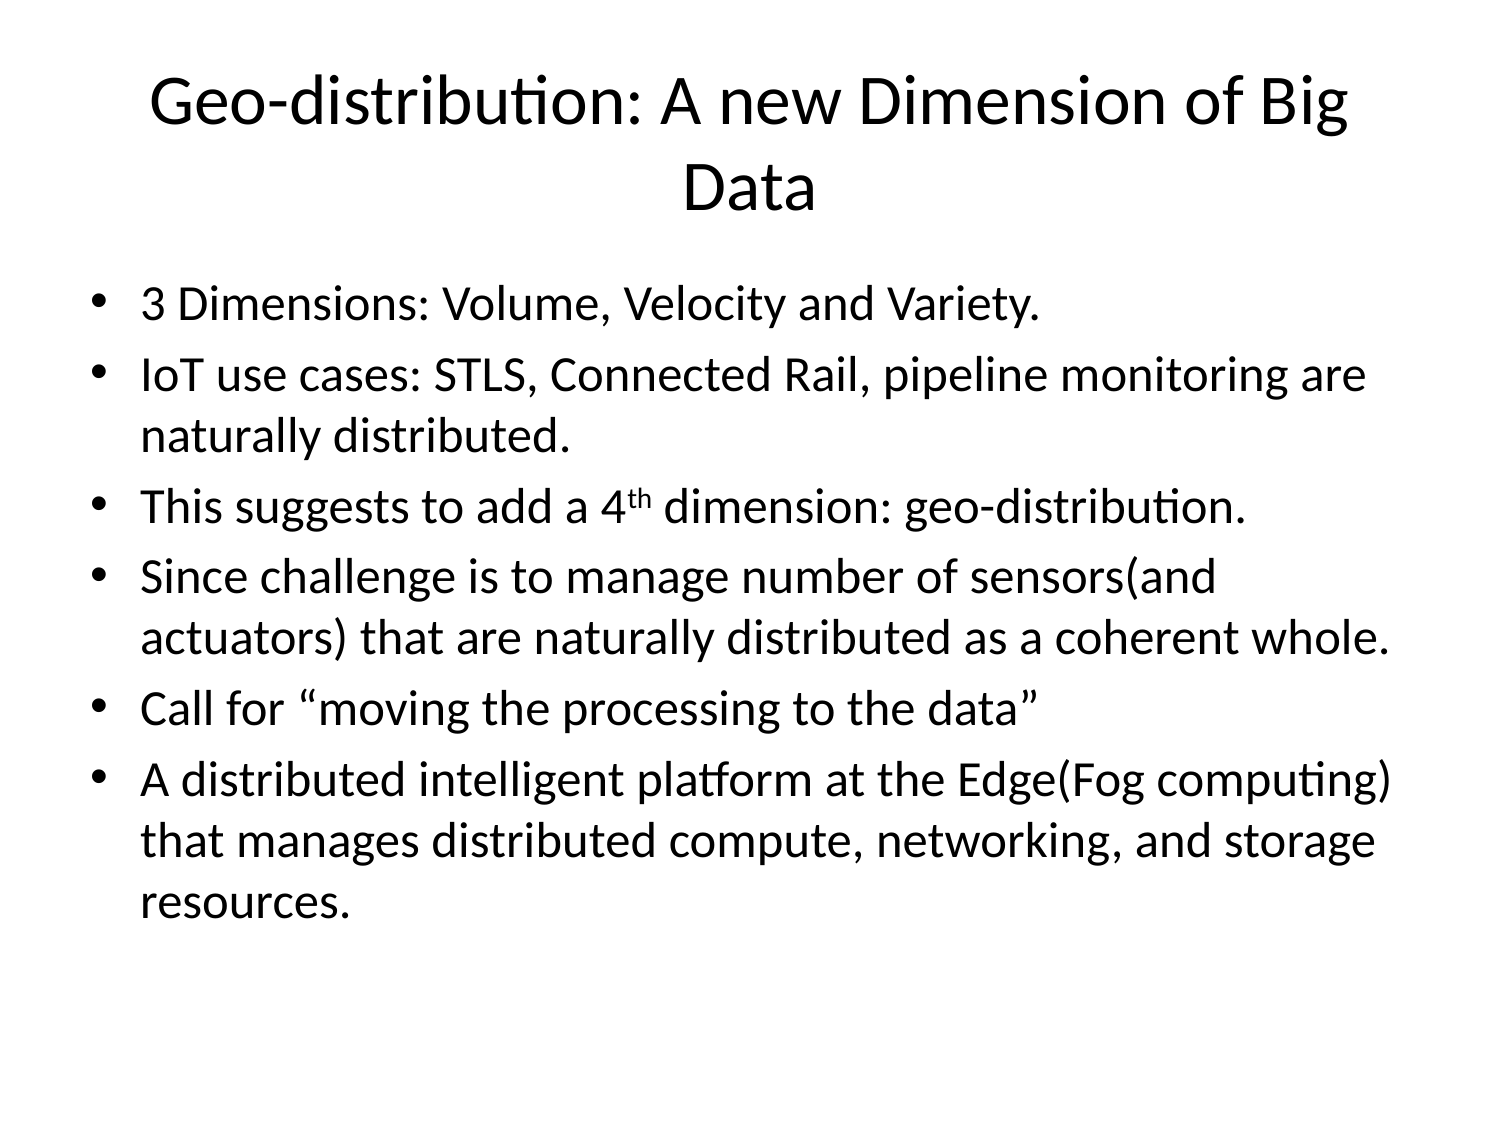

# Geo-distribution: A new Dimension of Big Data
3 Dimensions: Volume, Velocity and Variety.
IoT use cases: STLS, Connected Rail, pipeline monitoring are naturally distributed.
This suggests to add a 4th dimension: geo-distribution.
Since challenge is to manage number of sensors(and actuators) that are naturally distributed as a coherent whole.
Call for “moving the processing to the data”
A distributed intelligent platform at the Edge(Fog computing) that manages distributed compute, networking, and storage resources.